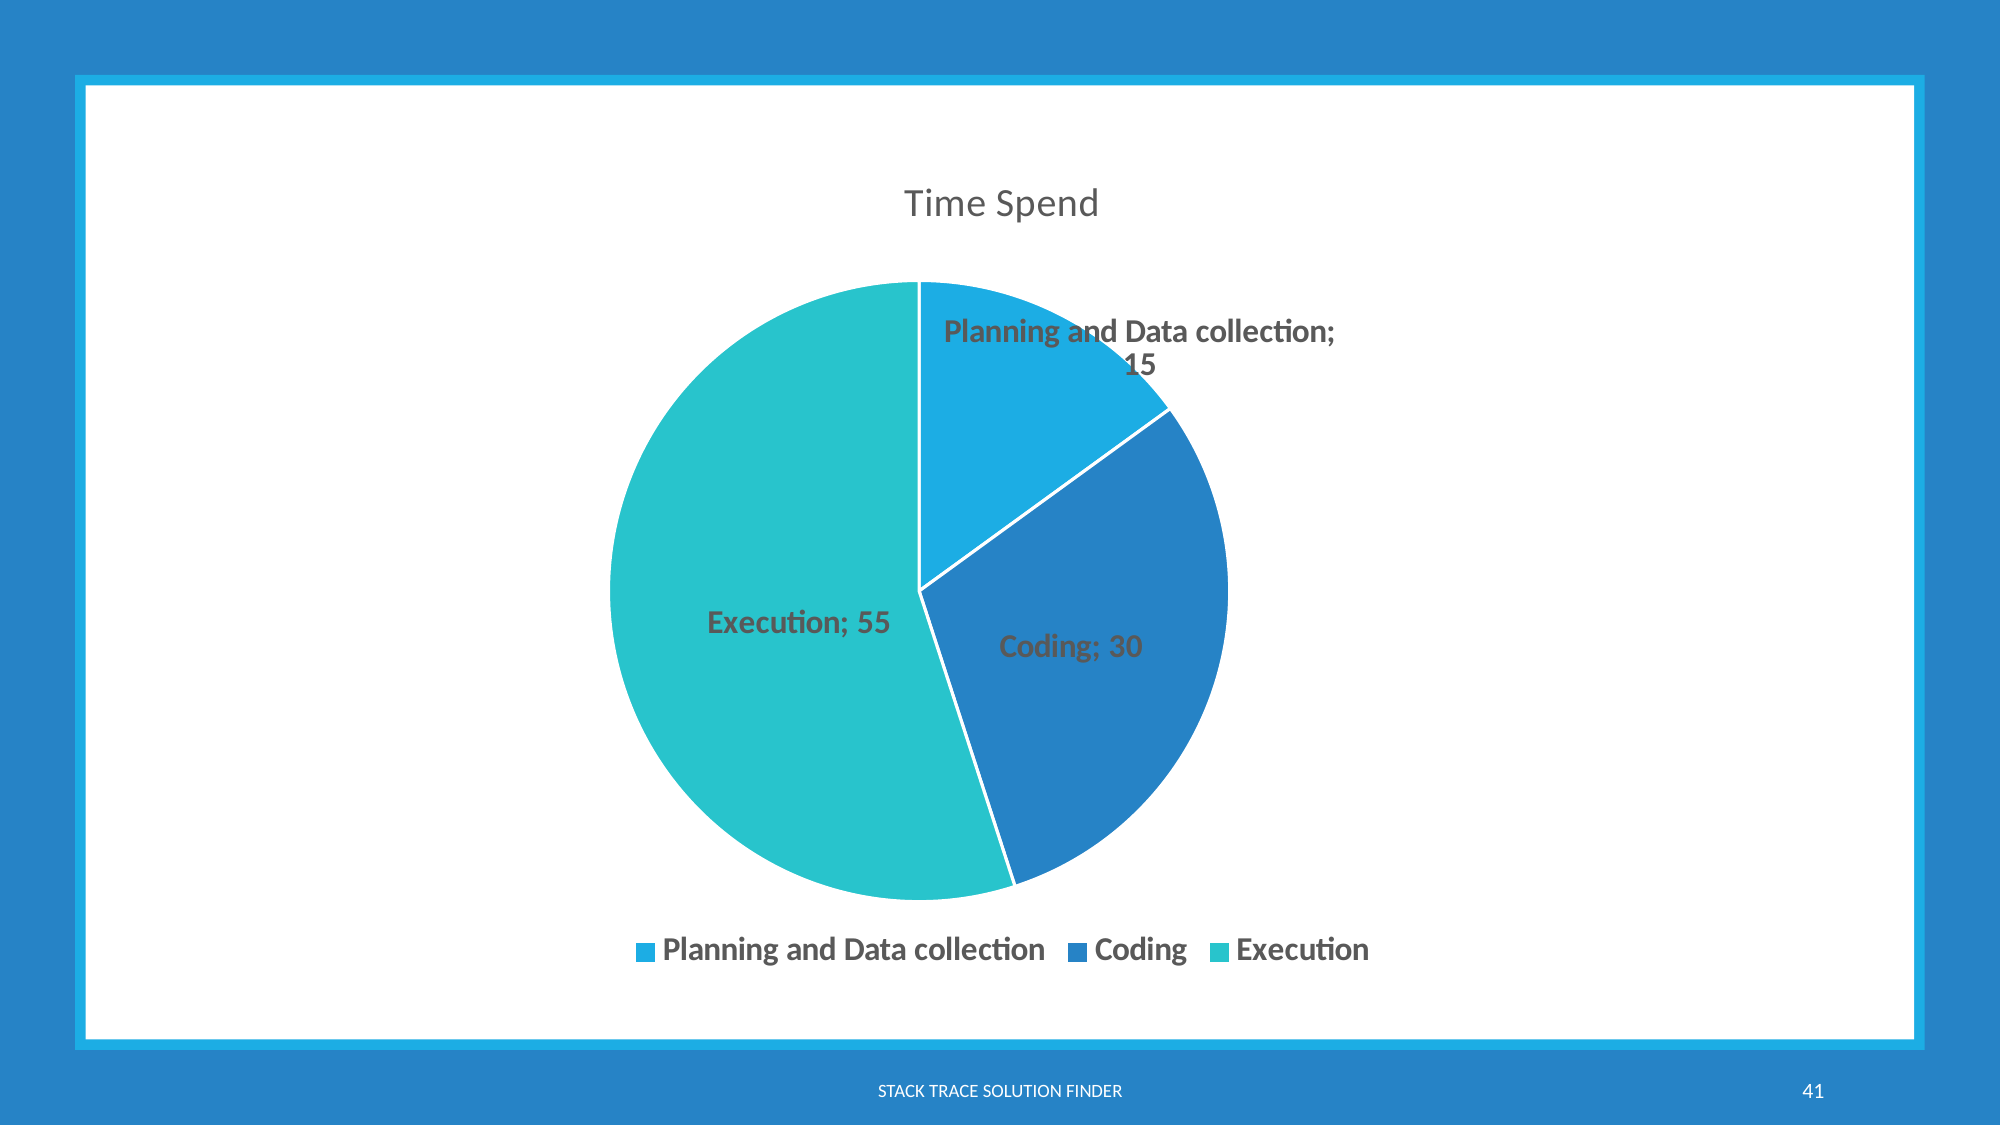

### Chart:

| Category | Time Spend |
|---|---|
| Planning and Data collection | 15.0 |
| Coding | 30.0 |
| Execution | 55.0 |
Stack trace solution finder
41